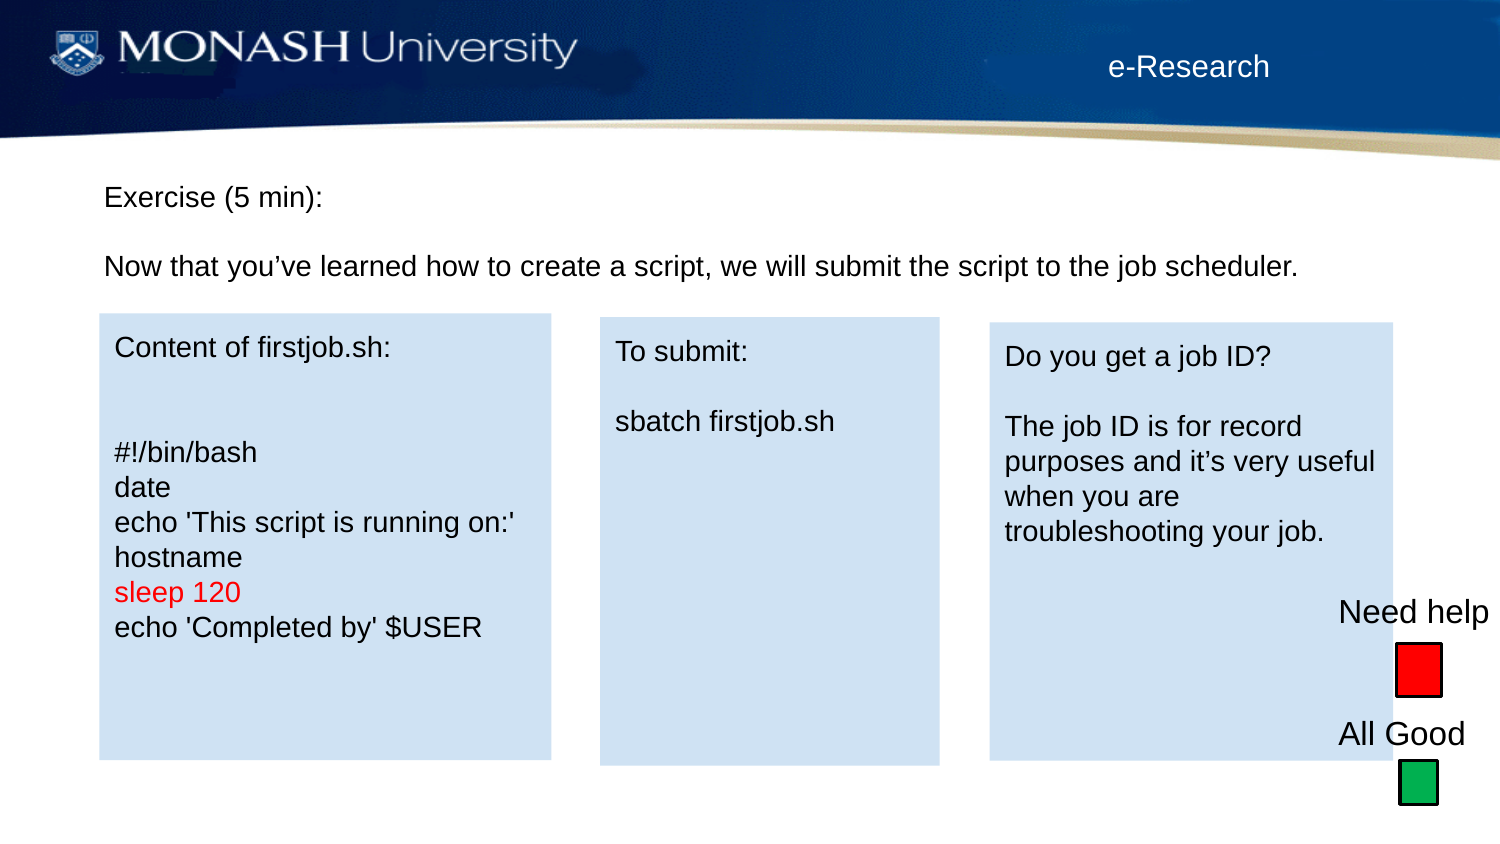

Exercise (5 min):

Now that you’ve learned how to create a script, we will submit the script to the job scheduler.

Content of firstjob.sh:

#!/bin/bash
date
echo 'This script is running on:'
hostname
sleep 120
echo 'Completed by' $USER
To submit:

sbatch firstjob.sh
Do you get a job ID?

The job ID is for record purposes and it’s very useful when you are troubleshooting your job.
Need help

All Good